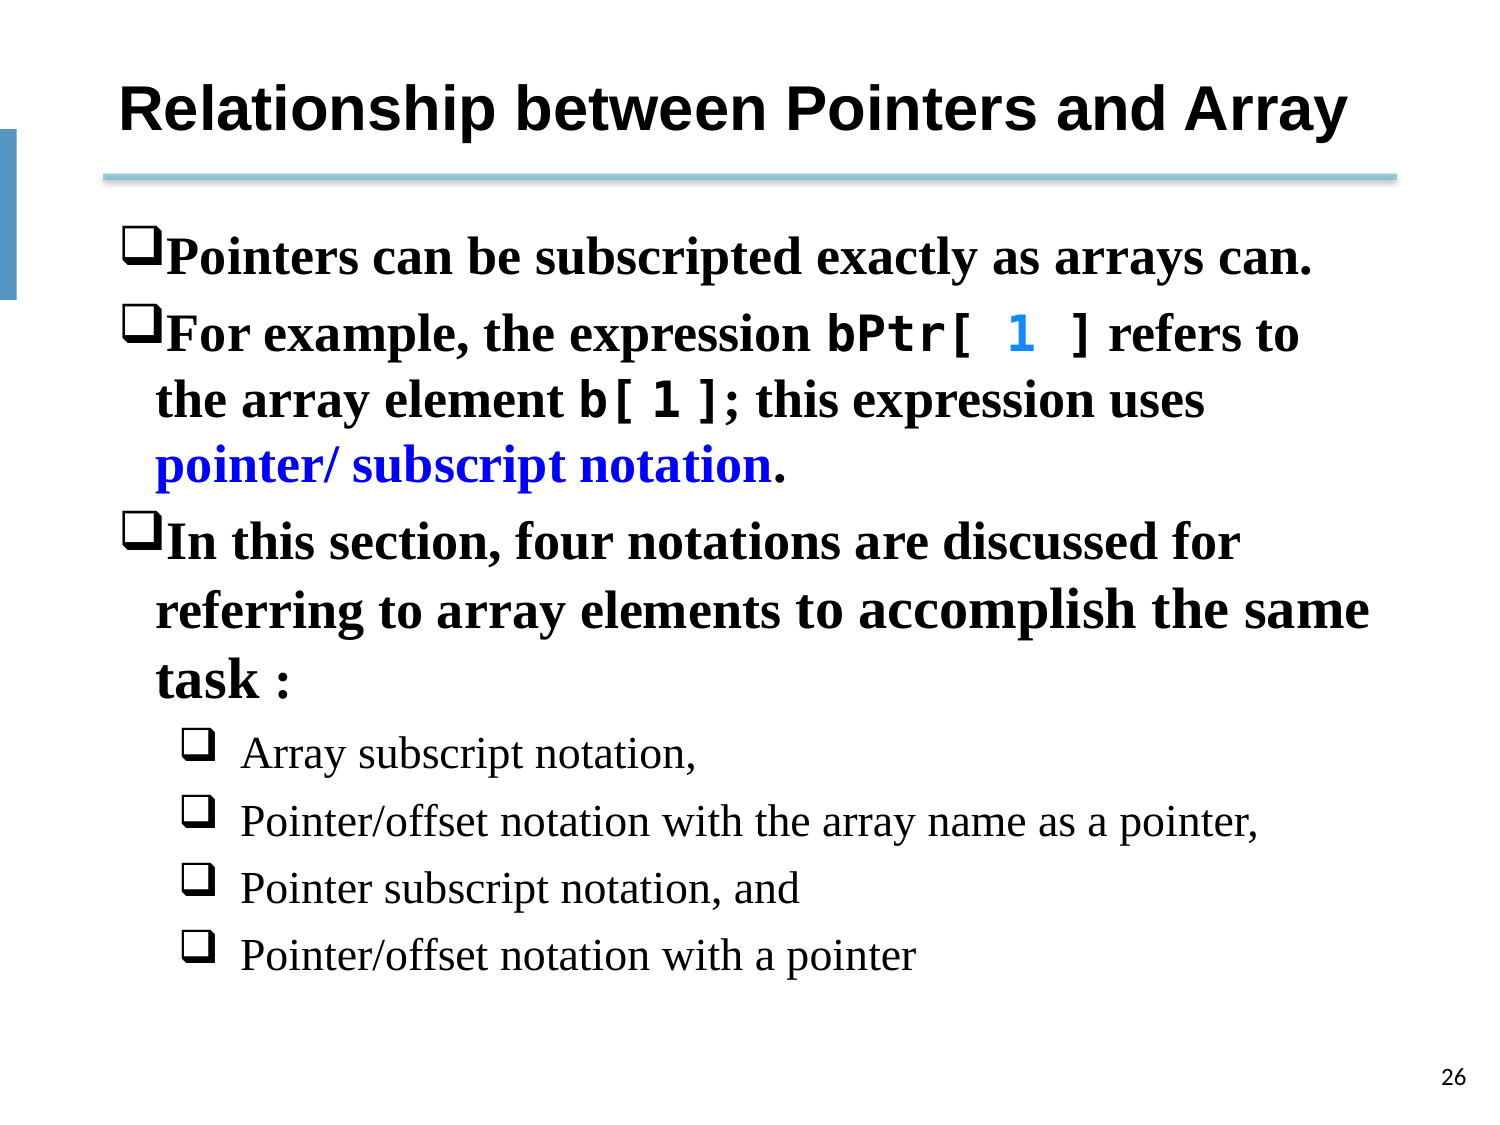

# Relationship between Pointers and Array
Pointers can be subscripted exactly as arrays can.
For example, the expression bPtr[ 1 ] refers to the array element b[ 1 ]; this expression uses pointer/ subscript notation.
In this section, four notations are discussed for referring to array elements to accomplish the same task :
Array subscript notation,
Pointer/offset notation with the array name as a pointer,
Pointer subscript notation, and
Pointer/offset notation with a pointer

26